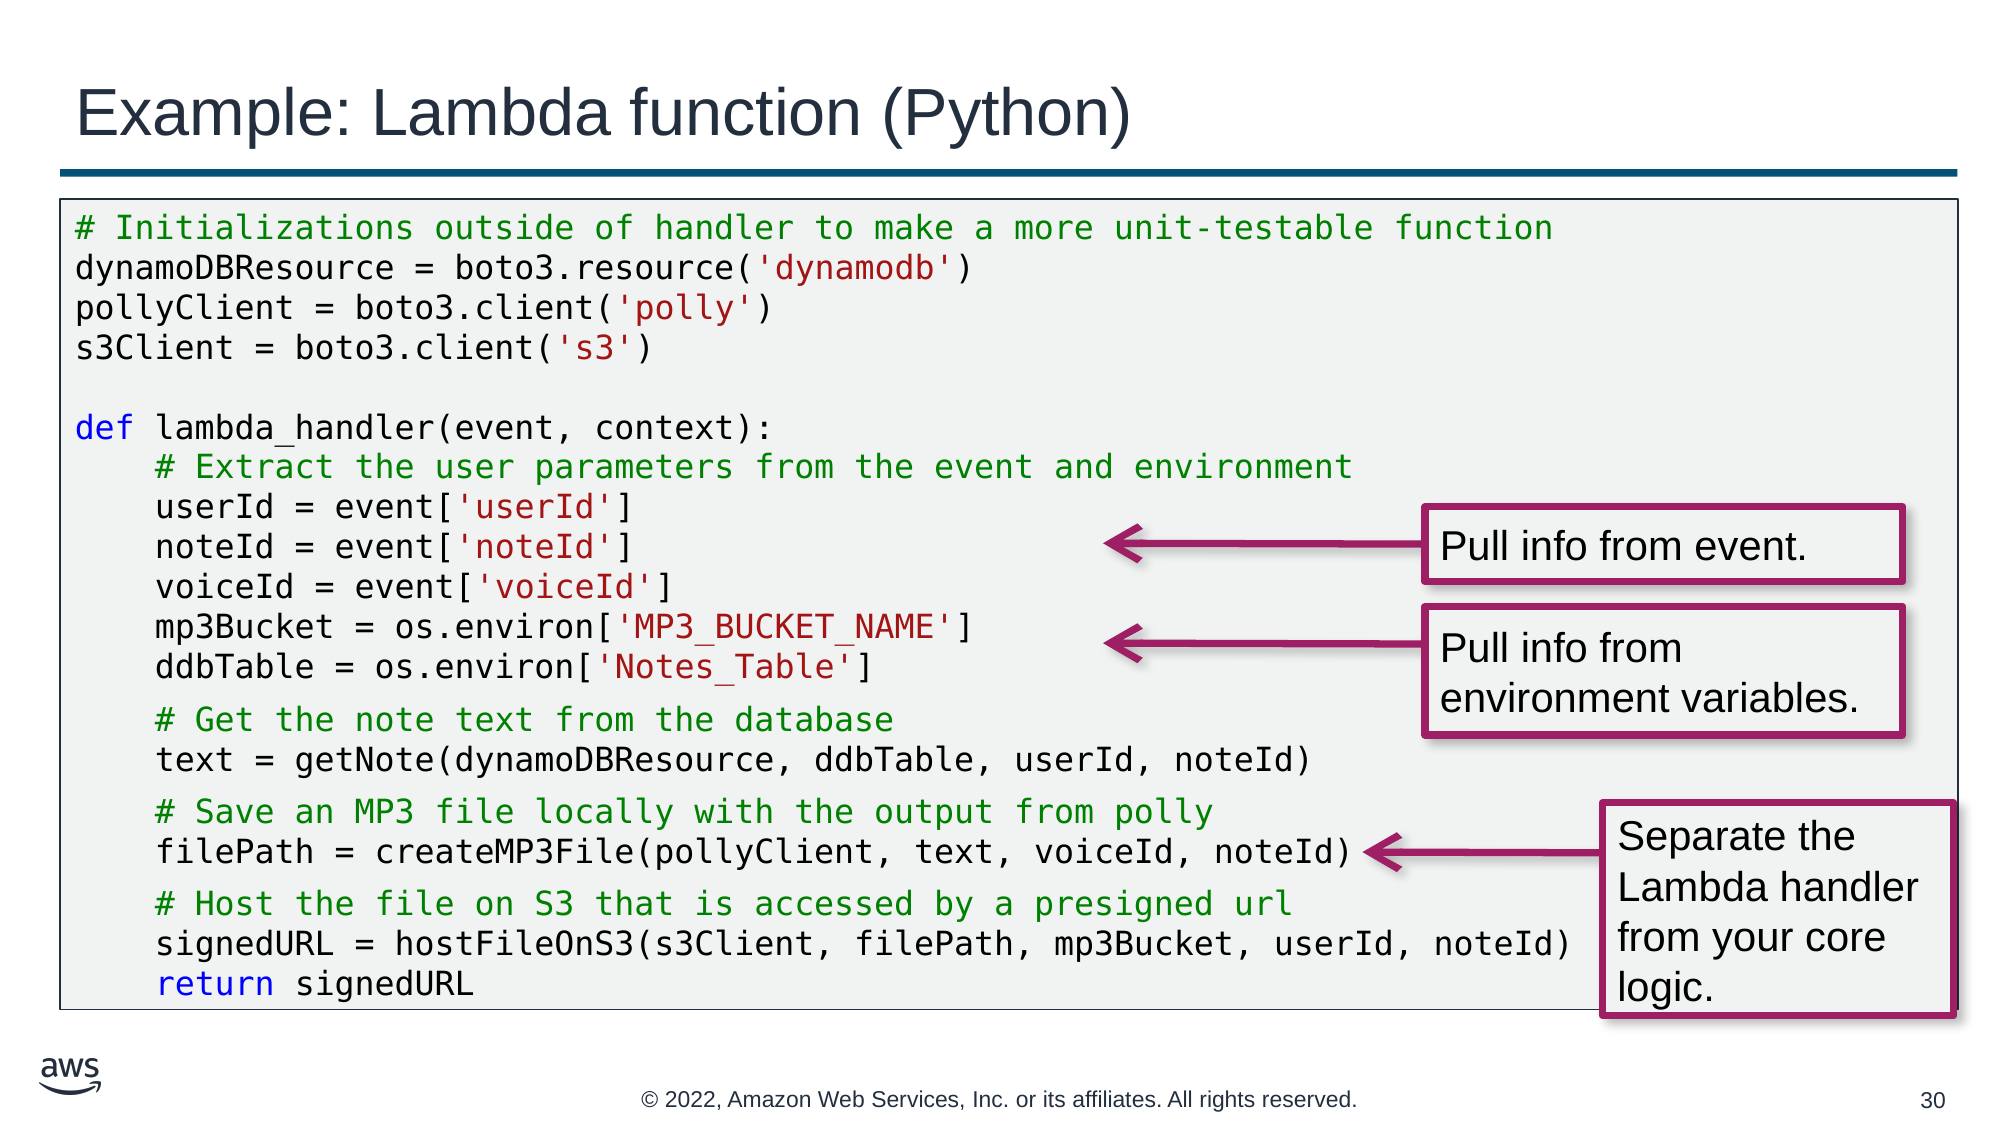

# Example: Lambda function (Python)
# Initializations outside of handler to make a more unit-testable function
dynamoDBResource = boto3.resource('dynamodb')
pollyClient = boto3.client('polly')
s3Client = boto3.client('s3')
def lambda_handler(event, context):
    # Extract the user parameters from the event and environment
    userId = event['userId']
    noteId = event['noteId']
    voiceId = event['voiceId']
    mp3Bucket = os.environ['MP3_BUCKET_NAME']
    ddbTable = os.environ['Notes_Table']
    # Get the note text from the database
    text = getNote(dynamoDBResource, ddbTable, userId, noteId)
    # Save an MP3 file locally with the output from polly
    filePath = createMP3File(pollyClient, text, voiceId, noteId)
    # Host the file on S3 that is accessed by a presigned url
    signedURL = hostFileOnS3(s3Client, filePath, mp3Bucket, userId, noteId)
    return signedURL
Pull info from event.
Pull info from environment variables.
Separate the Lambda handler from your core logic.
30